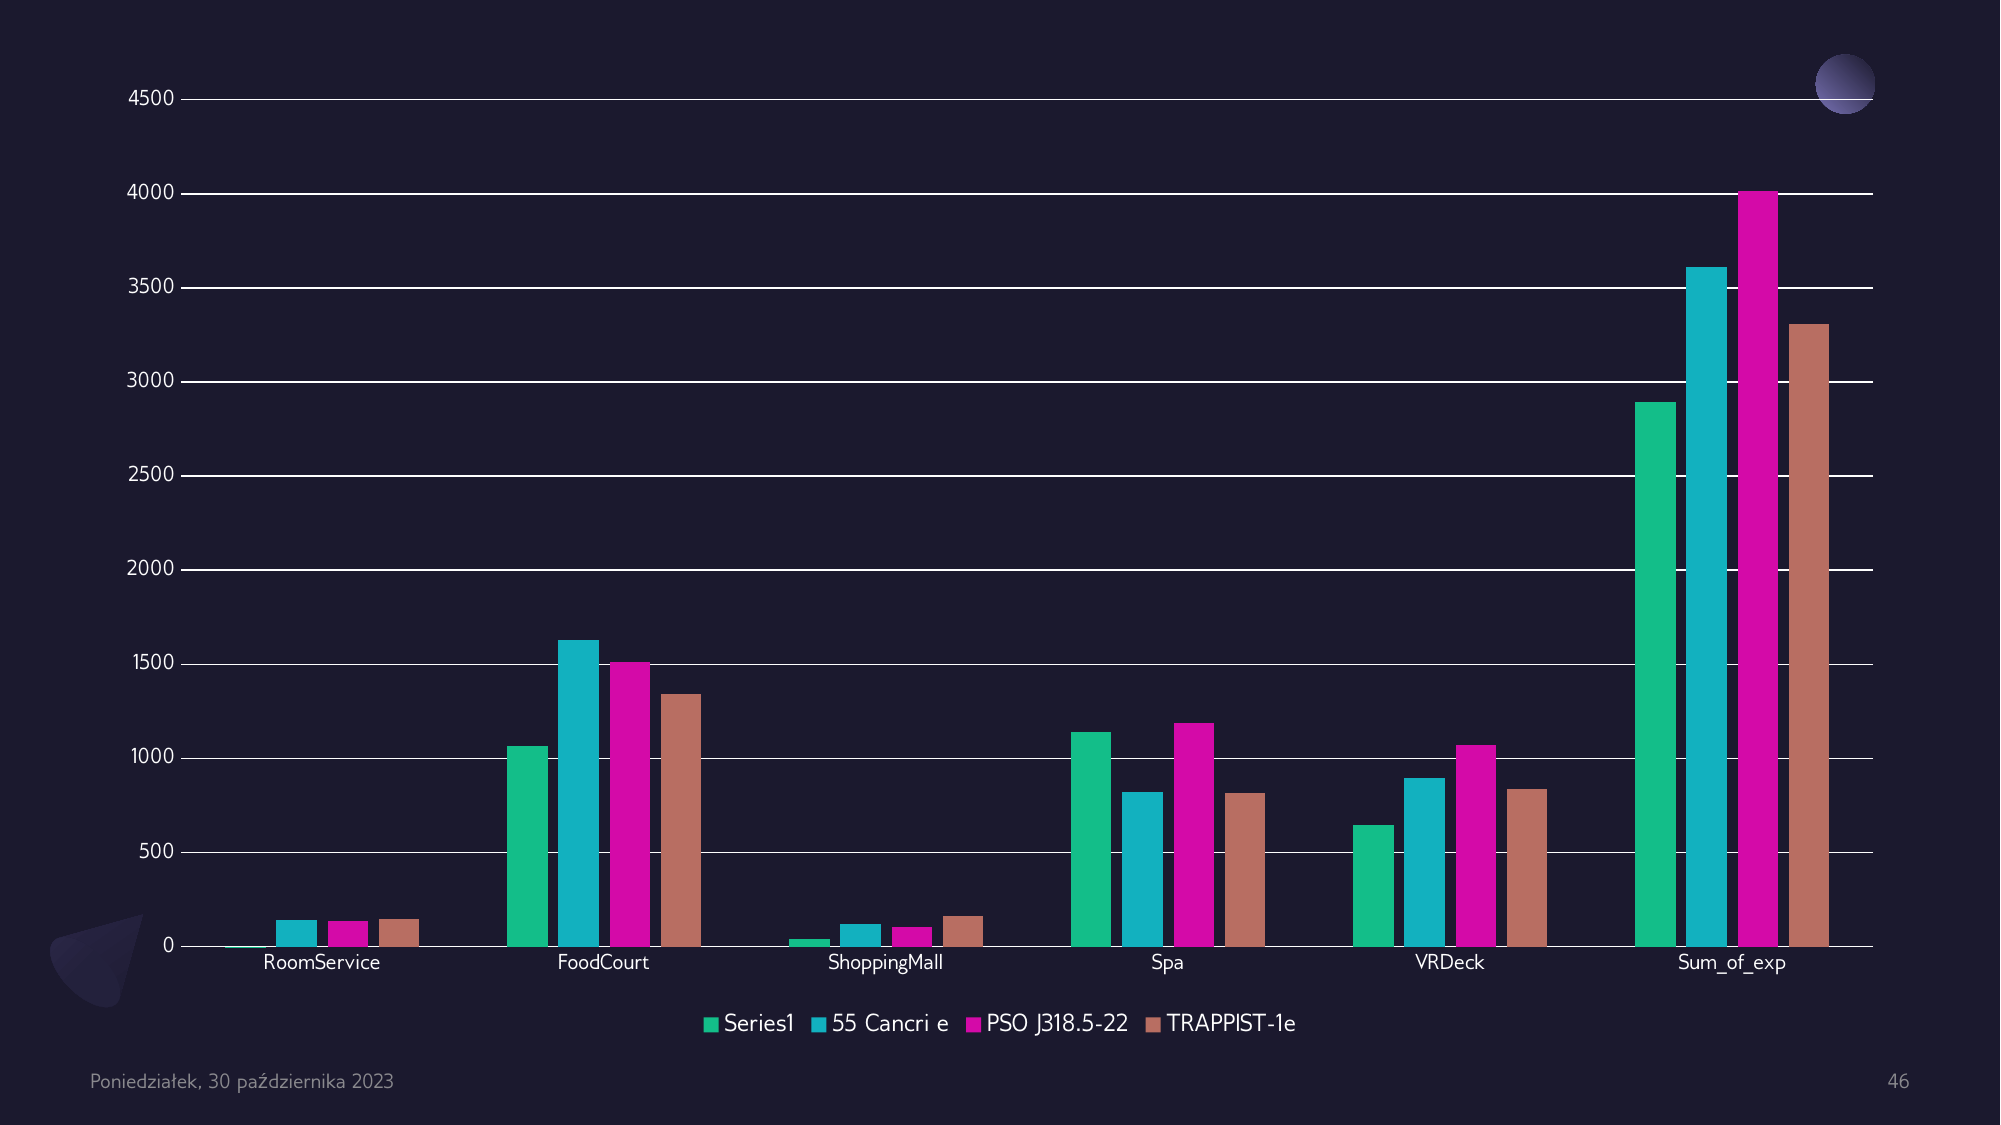

### Chart

| Category |  | 55 Cancri e | PSO J318.5-22 | TRAPPIST-1e |
|---|---|---|---|---|
| RoomService | 0.1891891891891892 | 143.26688815060908 | 135.57894736842104 | 147.16174055829228 |
| FoodCourt | 1067.1081081081081 | 1627.202657807309 | 1510.7894736842106 | 1343.6009852216748 |
| ShoppingMall | 39.729729729729726 | 122.73532668881506 | 104.63157894736842 | 165.55665024630542 |
| Spa | 1140.3513513513512 | 821.1373200442968 | 1188.9473684210527 | 816.1387520525451 |
| VRDeck | 646.5945945945946 | 894.1949058693244 | 1072.578947368421 | 838.1215106732349 |
| Sum_of_exp | 2893.972972972973 | 3608.5370985603545 | 4012.5263157894738 | 3310.5796387520527 |
Poniedziałek, 30 października 2023
46